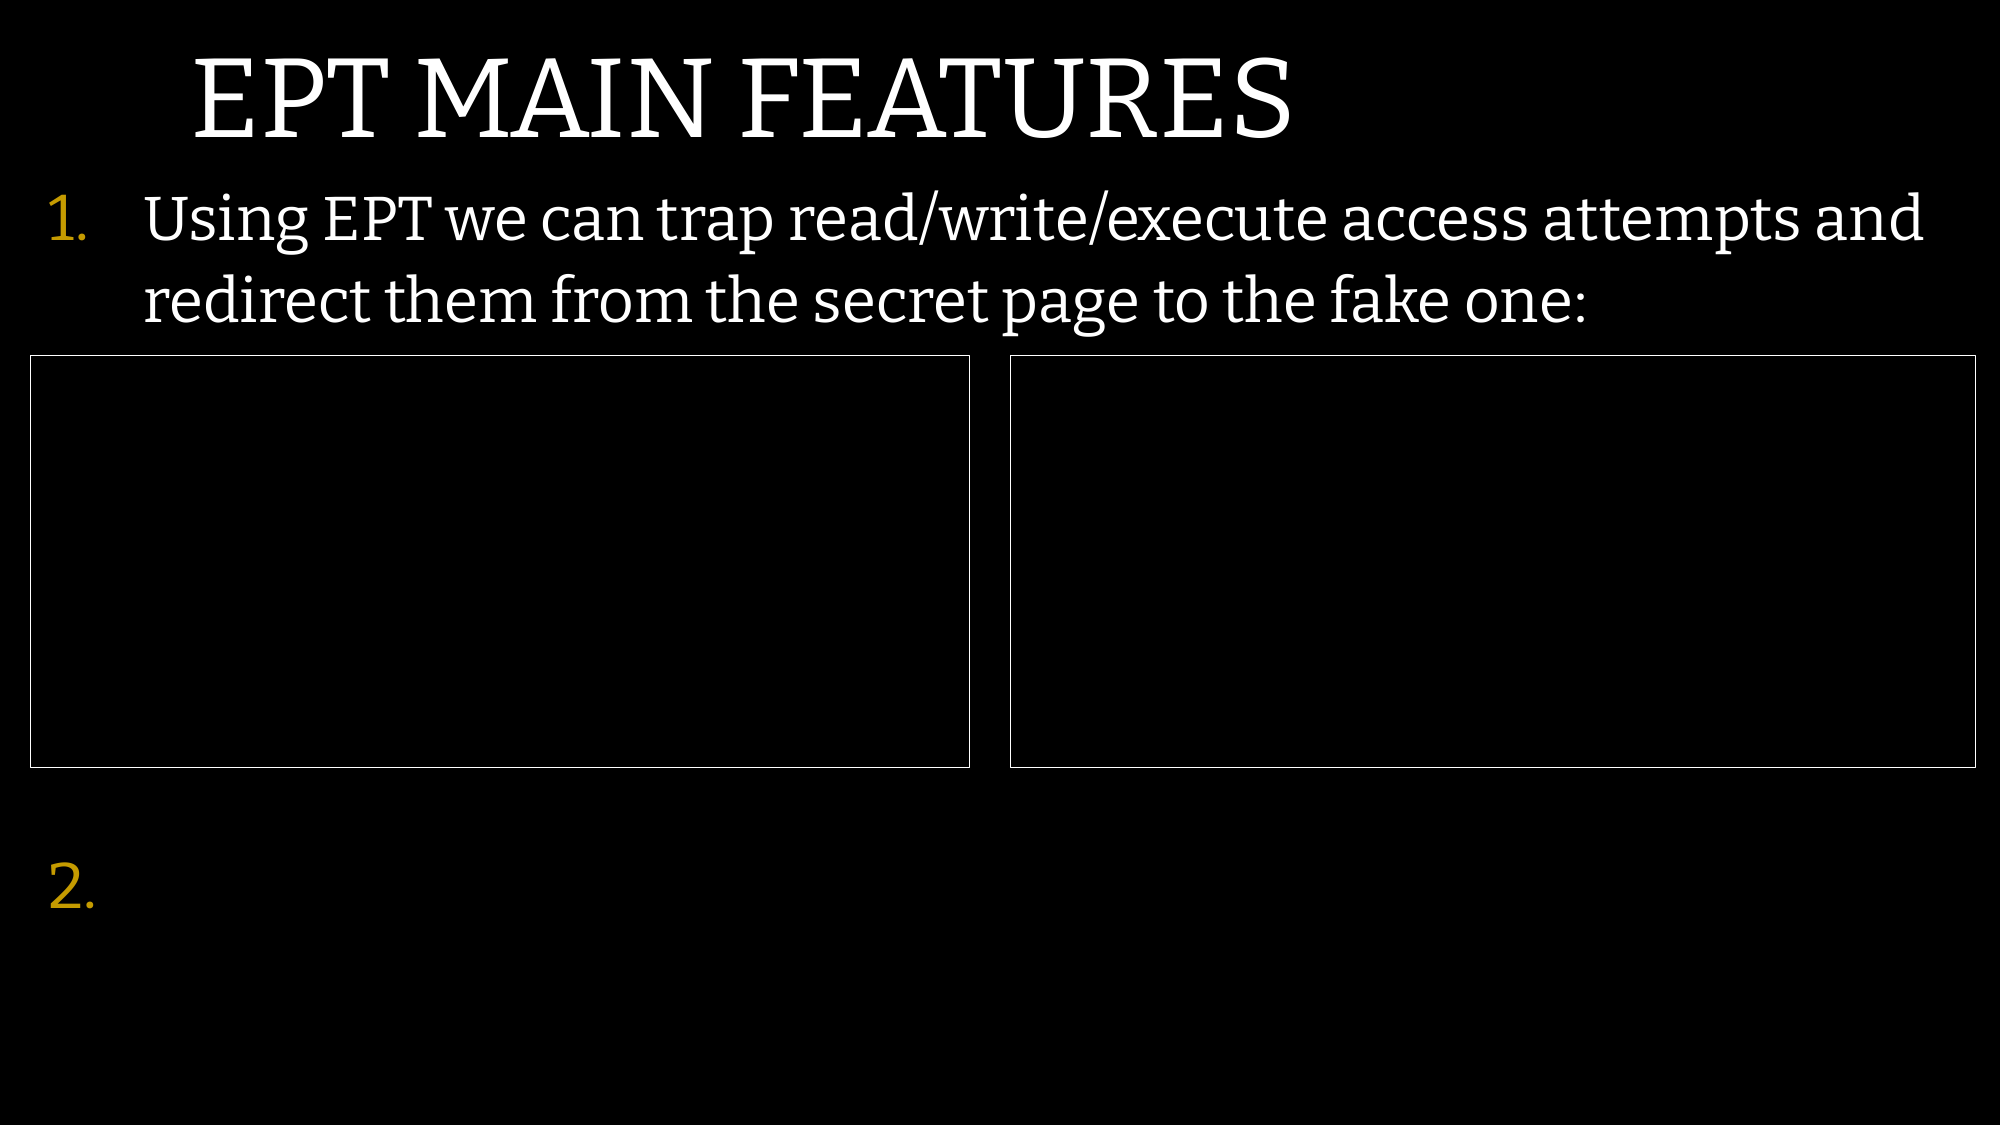

# EPT main features
Using EPT we can trap read/write/execute access attempts and redirect them from the secret page to the fake one: